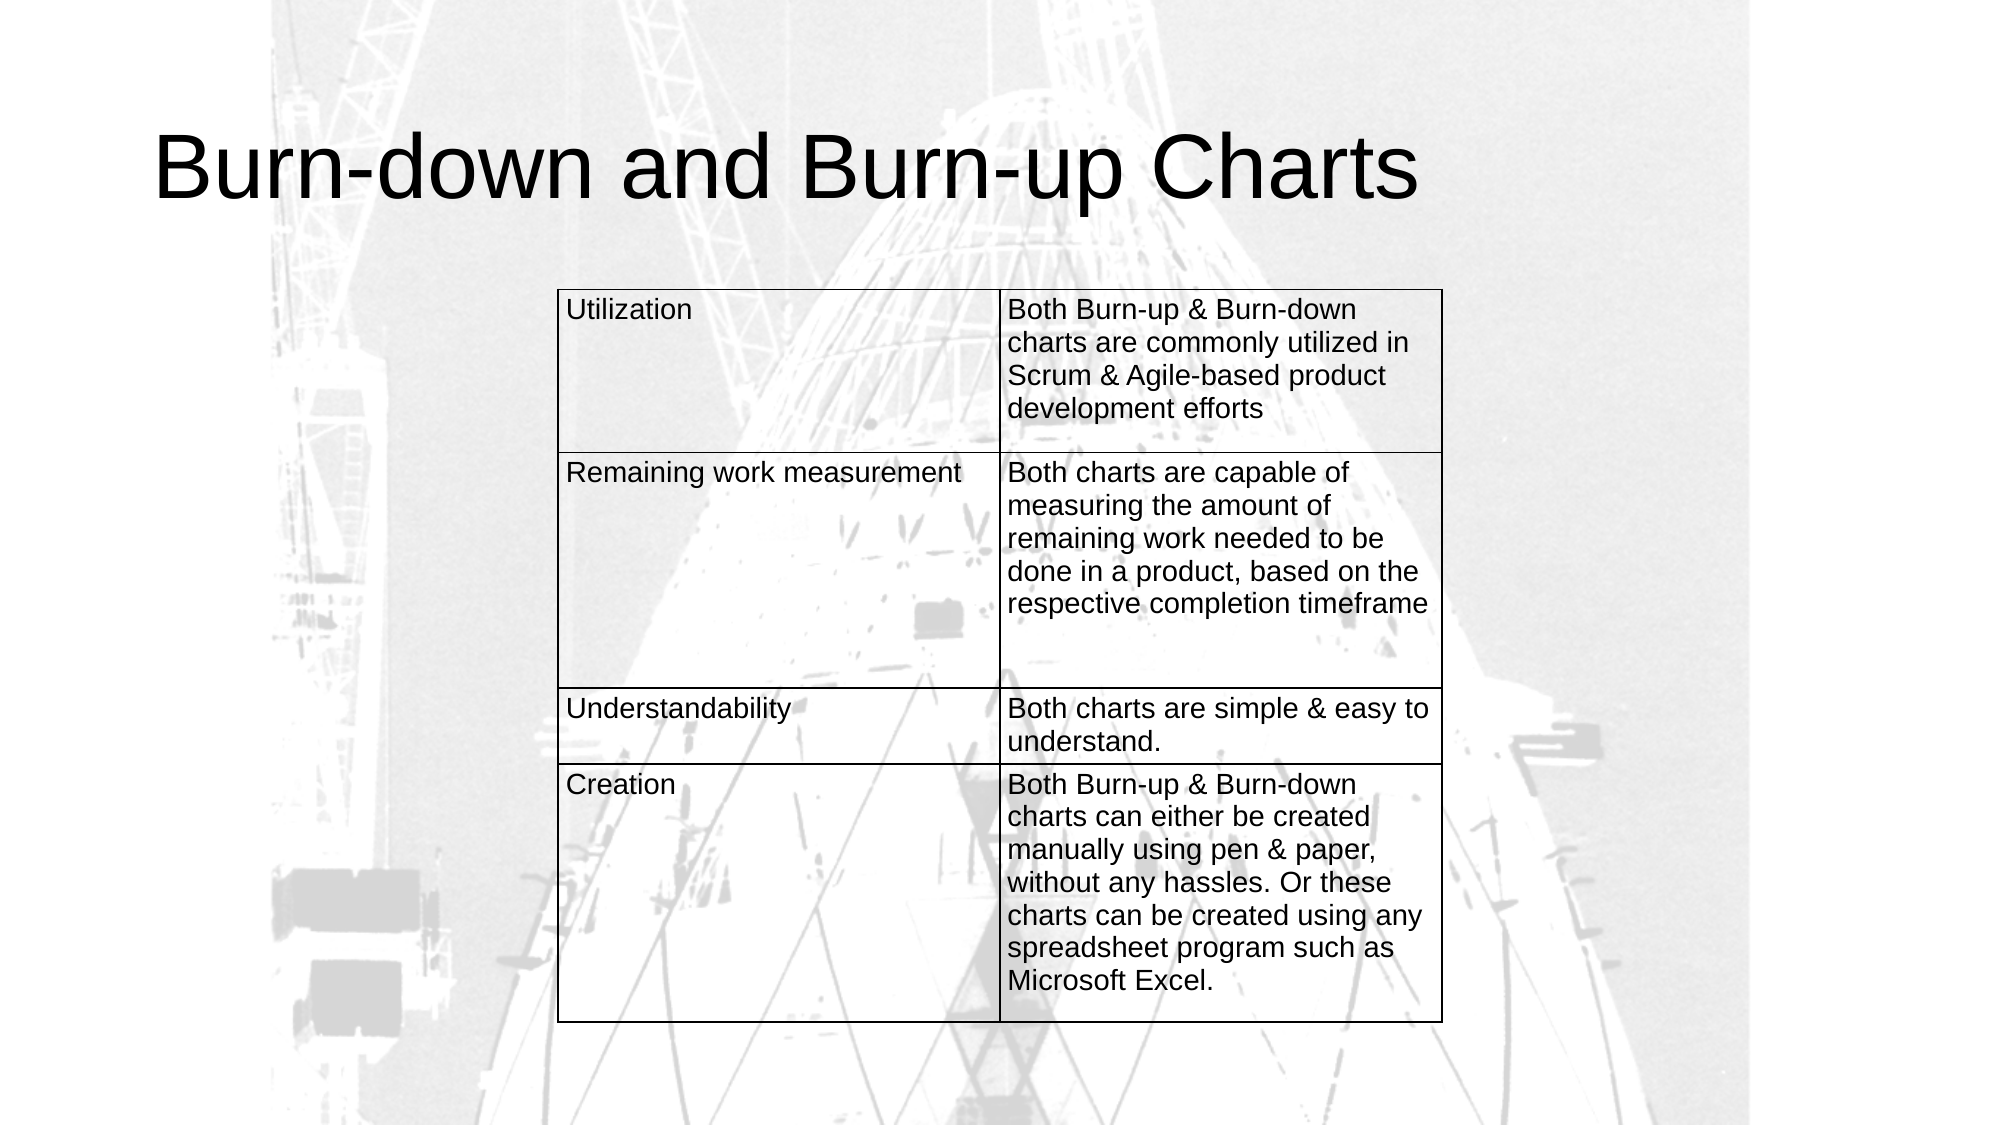

# Burn-down and Burn-up Charts
| Utilization | Both Burn-up & Burn-down charts are commonly utilized in Scrum & Agile-based product development efforts |
| --- | --- |
| Remaining work measurement | Both charts are capable of measuring the amount of remaining work needed to be done in a product, based on the respective completion timeframe |
| Understandability | Both charts are simple & easy to understand. |
| Creation | Both Burn-up & Burn-down charts can either be created manually using pen & paper, without any hassles. Or these charts can be created using any spreadsheet program such as Microsoft Excel. |